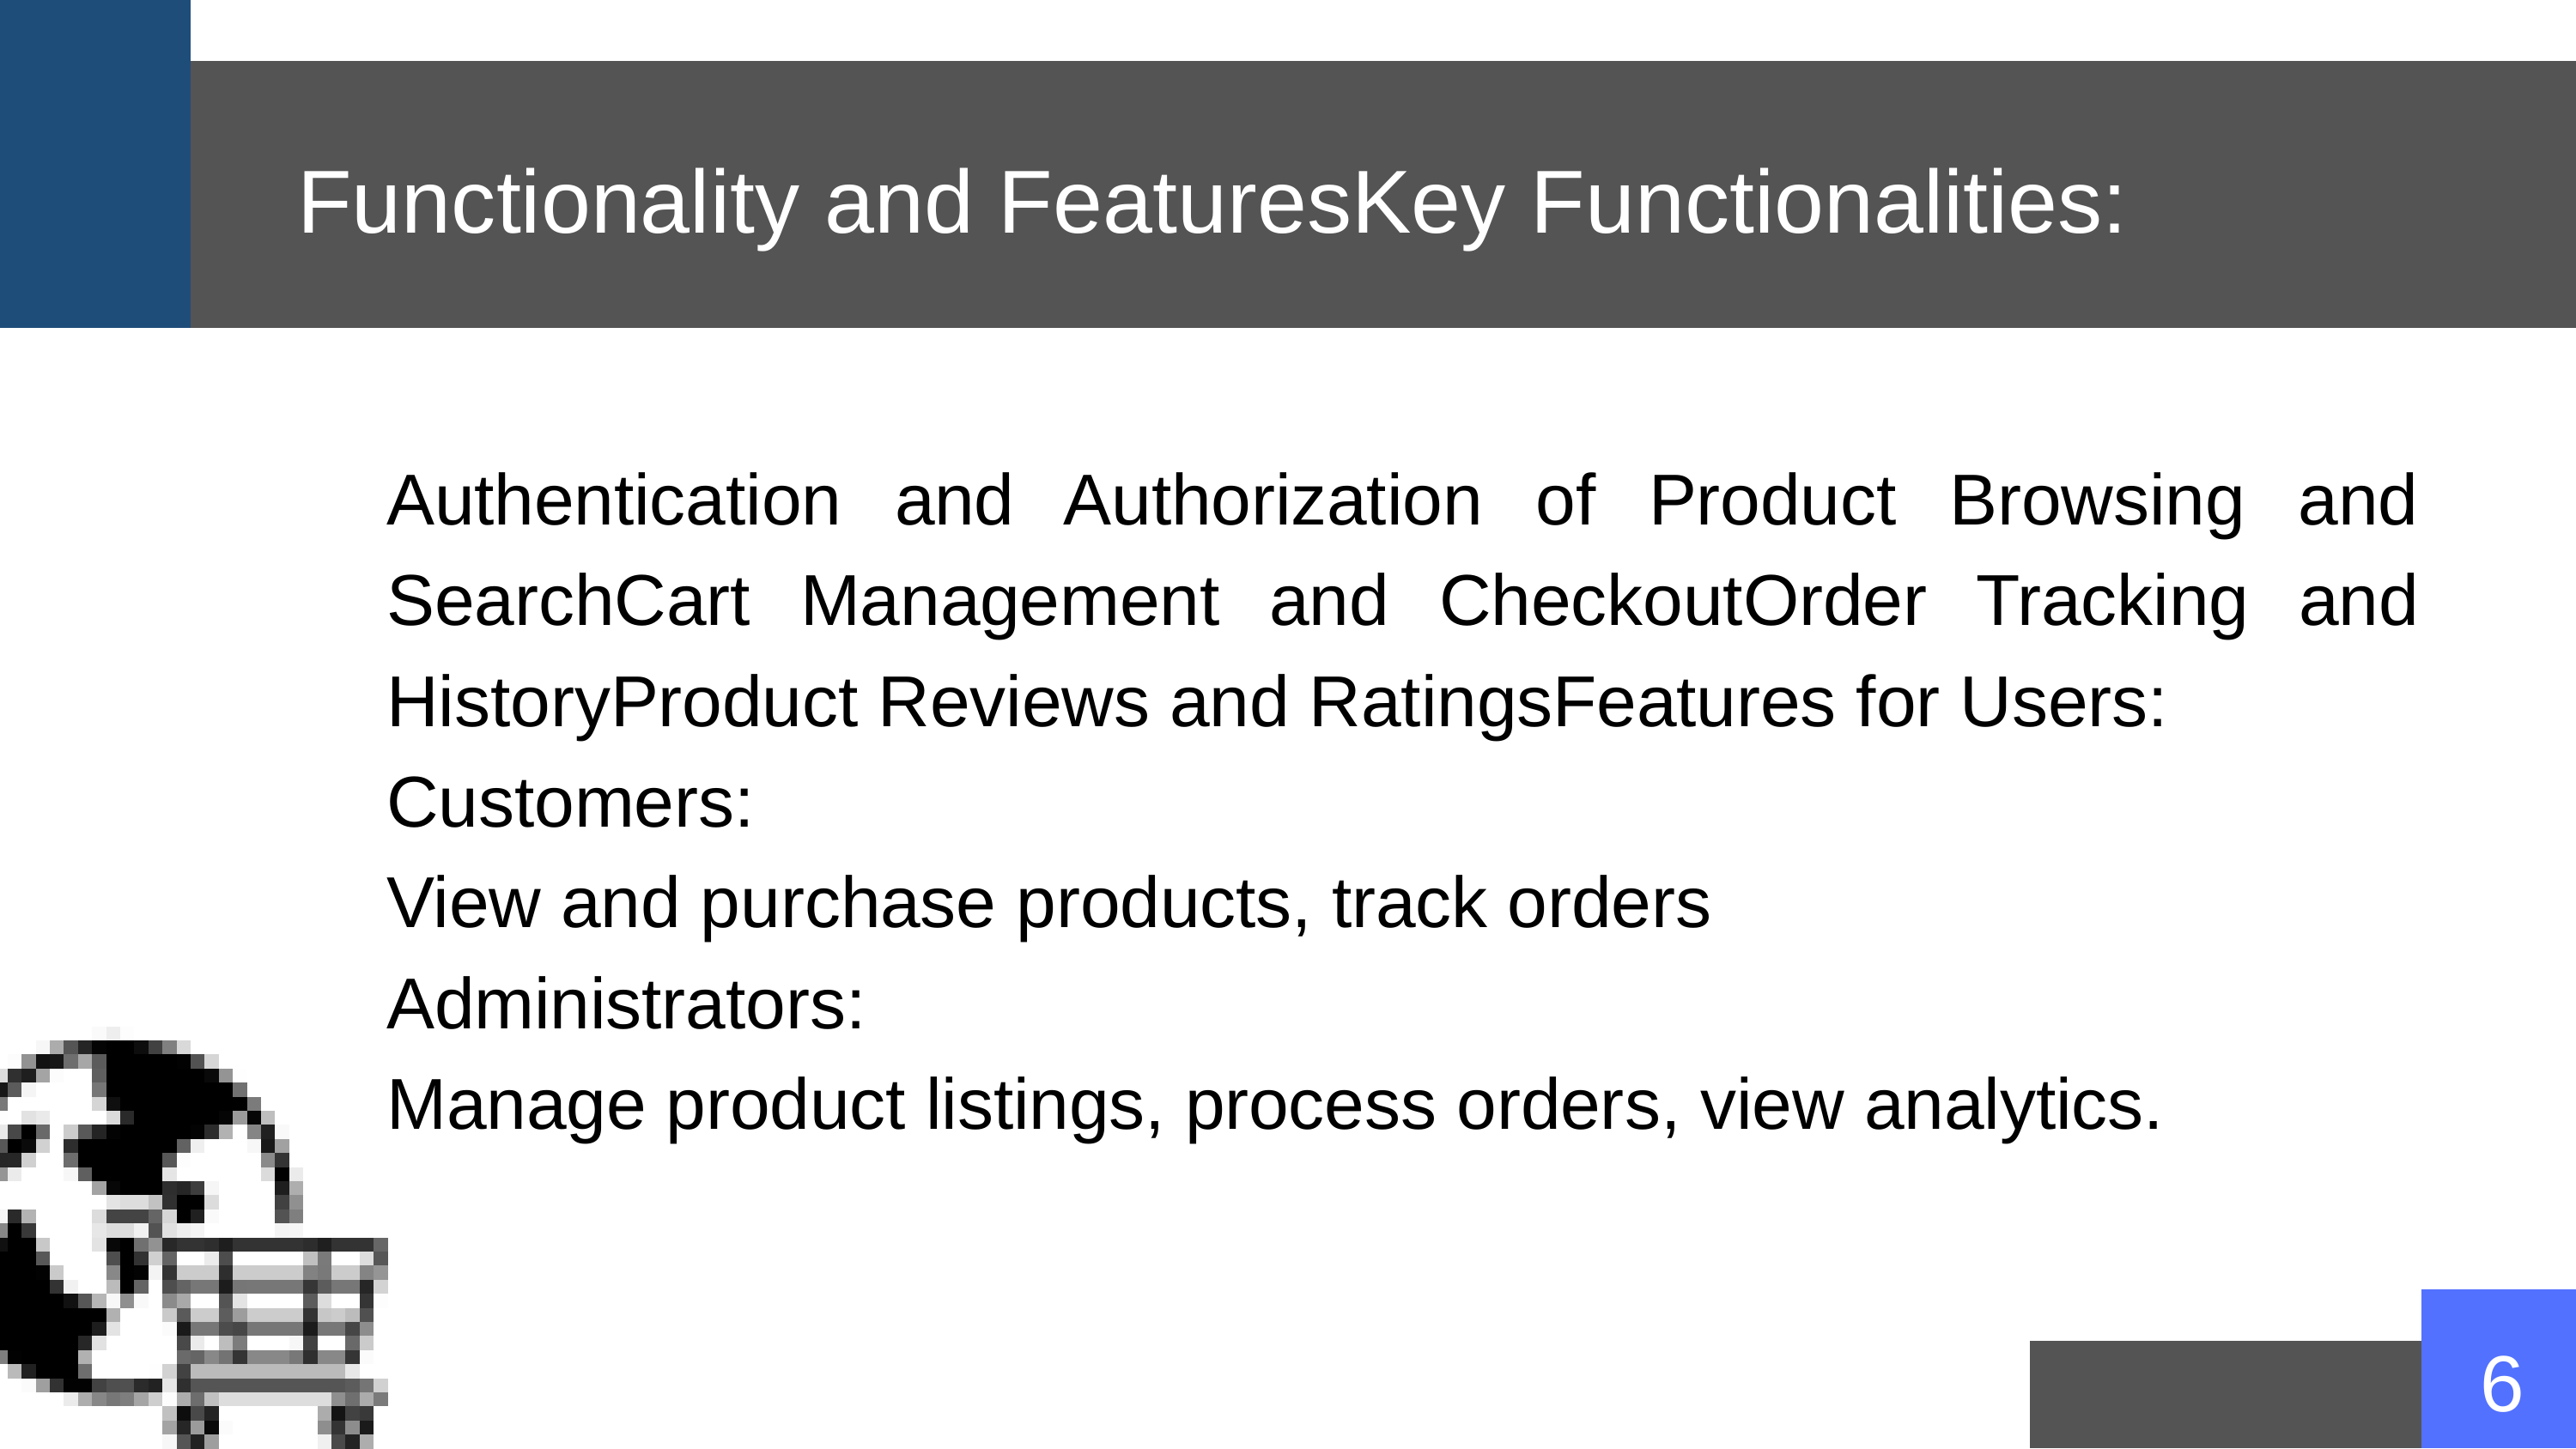

Functionality and FeaturesKey Functionalities:
Authentication and Authorization of Product Browsing and SearchCart Management and CheckoutOrder Tracking and HistoryProduct Reviews and RatingsFeatures for Users:
Customers:
View and purchase products, track orders
Administrators:
Manage product listings, process orders, view analytics.
Our Team
Negative Impact

6